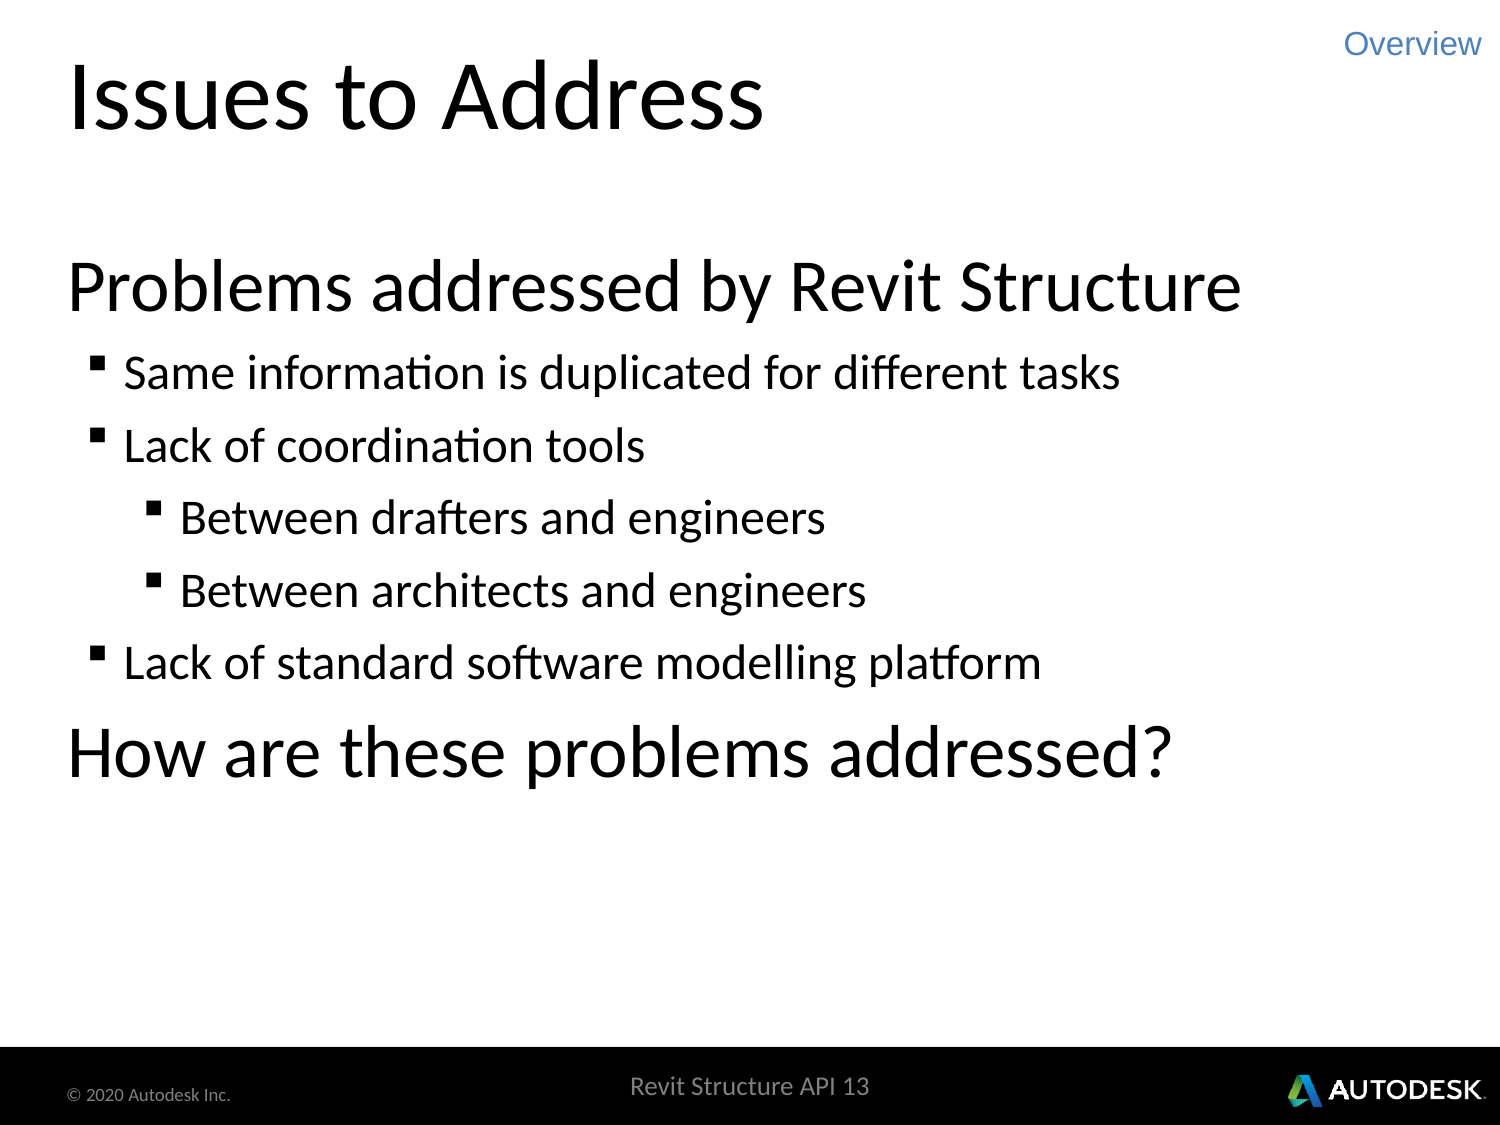

# Issues to Address
Overview
Problems addressed by Revit Structure
Same information is duplicated for different tasks
Lack of coordination tools
Between drafters and engineers
Between architects and engineers
Lack of standard software modelling platform
How are these problems addressed?